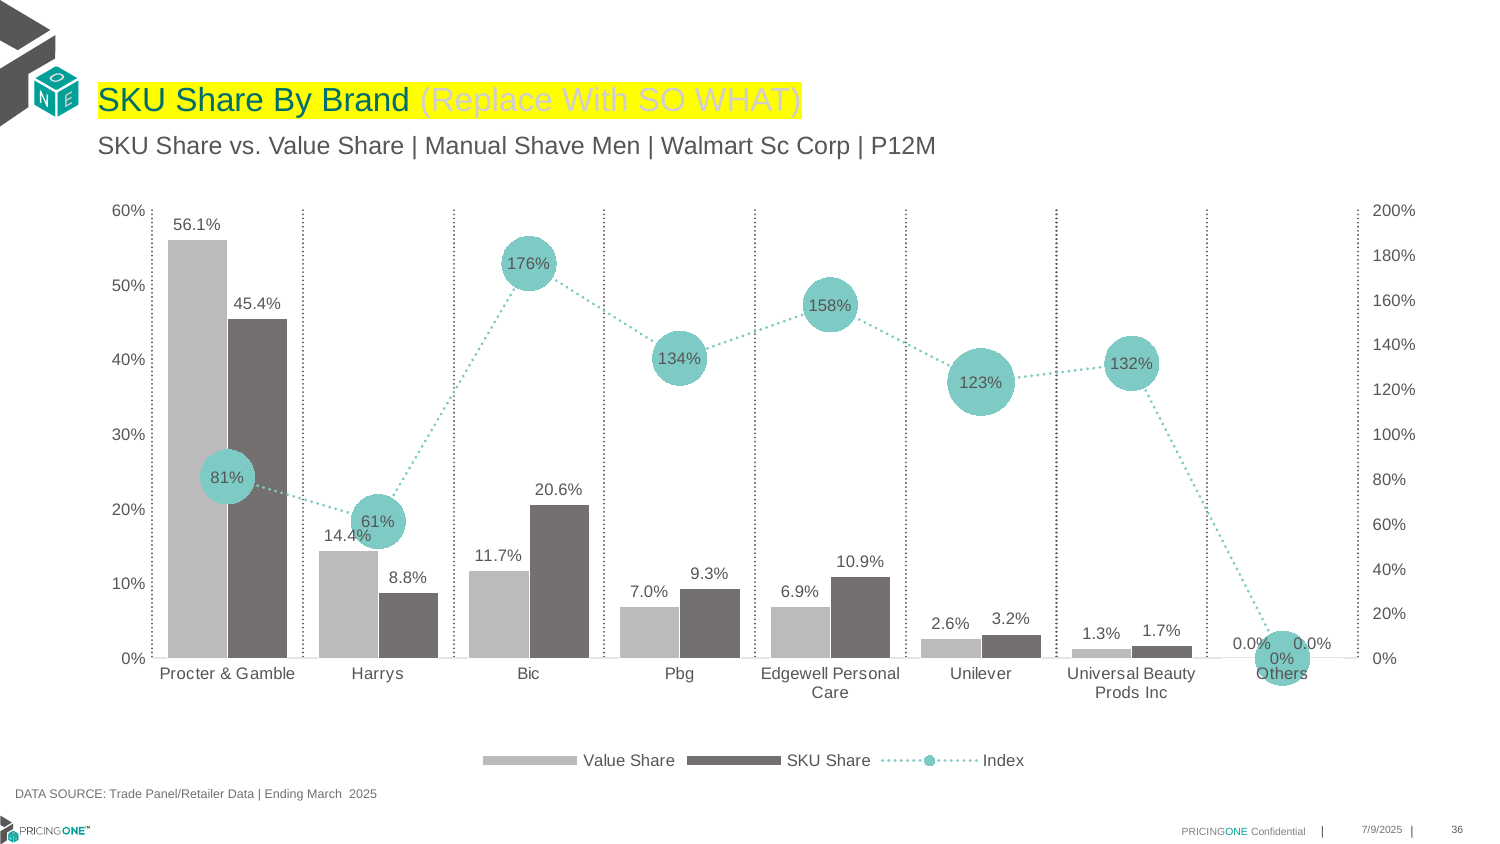

# SKU Share By Brand (Replace With SO WHAT)
SKU Share vs. Value Share | Manual Shave Men | Walmart Sc Corp | P12M

### Chart

| Category | Value Share | SKU Share | Index |
|---|---|---|---|
| Procter & Gamble | 0.5609059526671718 | 0.4543415571932074 | 0.810013791140496 |
| Harrys | 0.14437866093188914 | 0.0881127843639859 | 0.6102895247487663 |
| Bic | 0.11684652230384927 | 0.20591690697426038 | 1.7622852859821645 |
| Pbg | 0.06976299762767688 | 0.09345295311331837 | 1.3395776599519722 |
| Edgewell Personal Care | 0.06904104765254232 | 0.10893944248638256 | 1.5778938210010063 |
| Unilever | 0.026237580678757276 | 0.032361422620954816 | 1.2333996421840672 |
| Universal Beauty Prods Inc | 0.012821323280886886 | 0.016874933247890633 | 1.3161615909838713 |
| Others | 5.351759095525163e-08 | 0.0 | 0.0 |
DATA SOURCE: Trade Panel/Retailer Data | Ending March  2025

7/9/2025
36